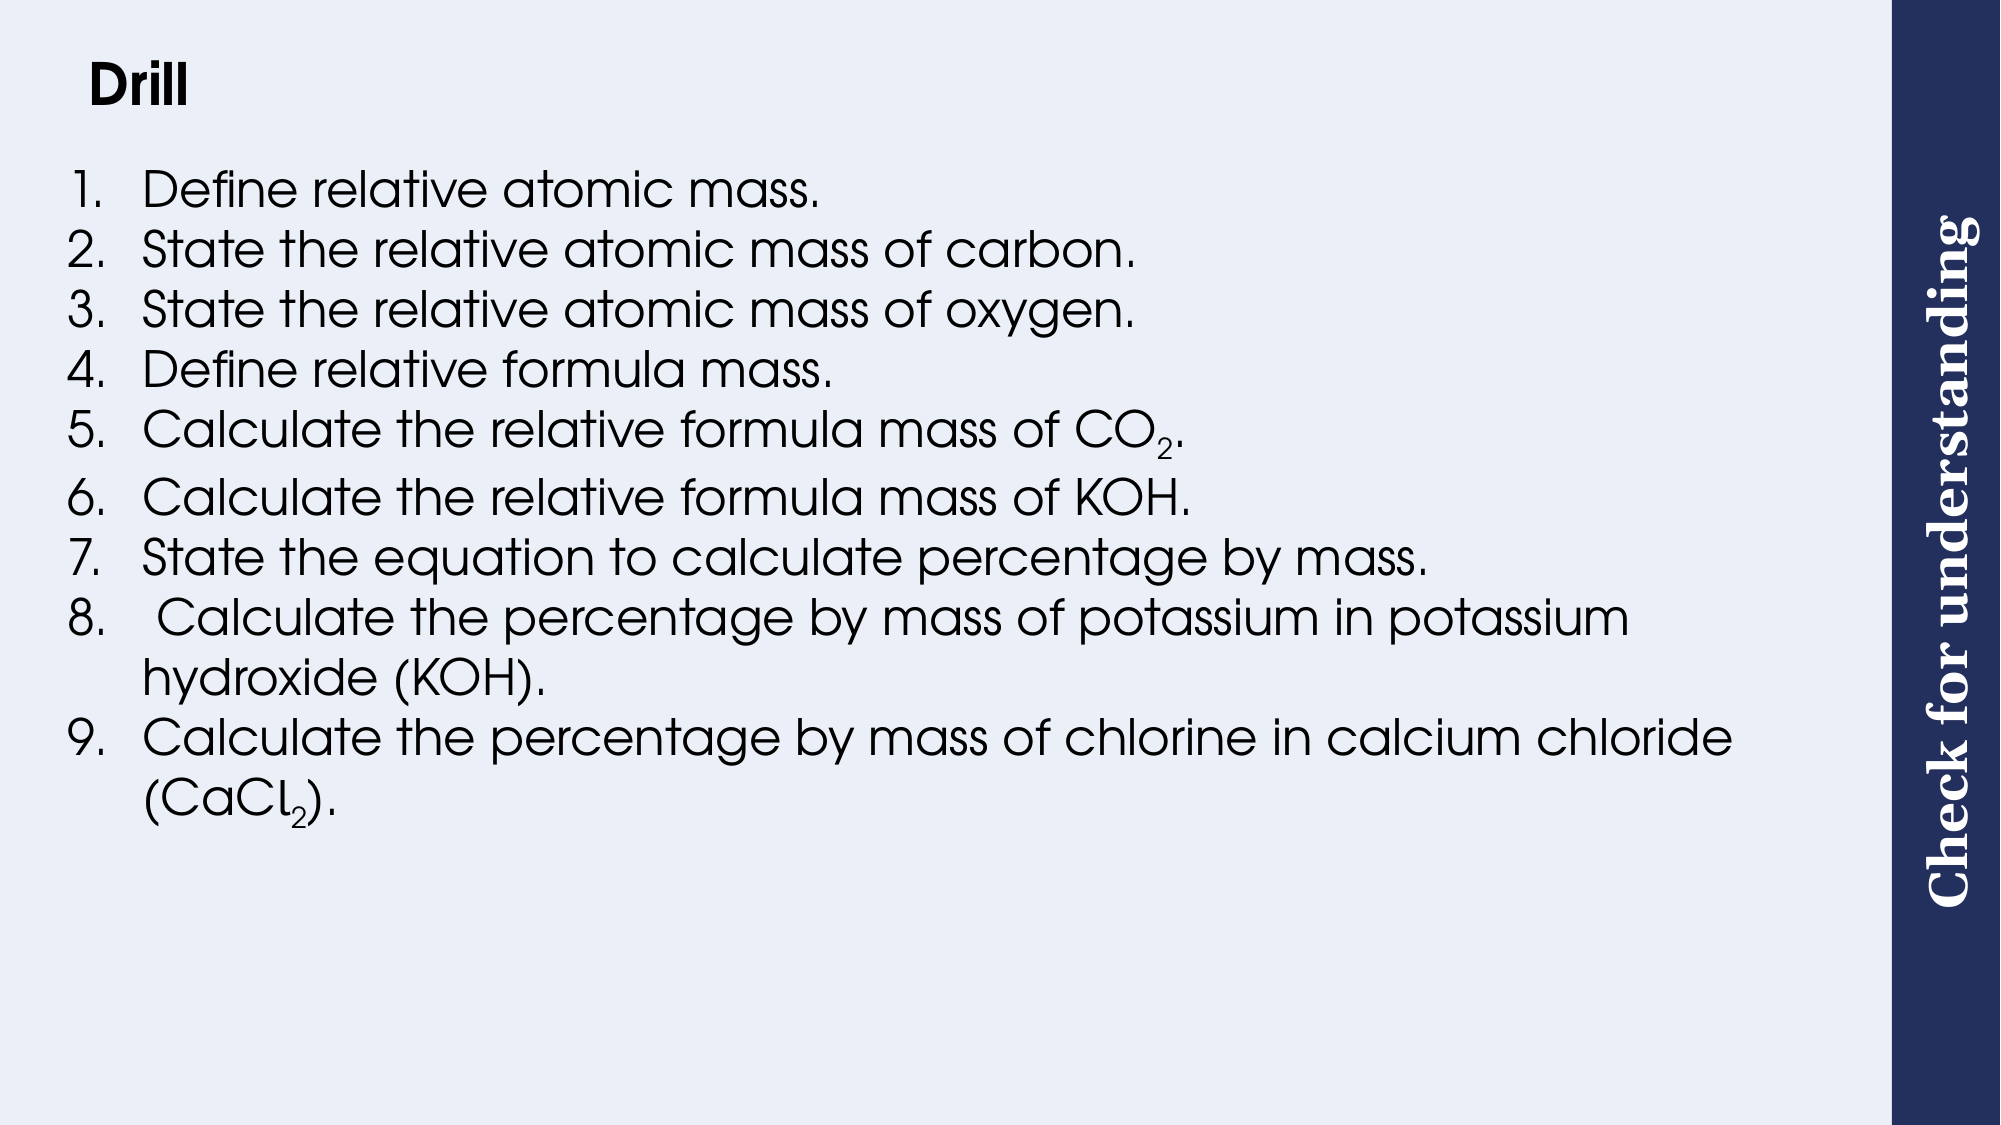

# Drill
Define relative atomic mass.
State the relative atomic mass of carbon.
State the relative atomic mass of oxygen.
Define relative formula mass.
Calculate the relative formula mass of CO2.
Calculate the relative formula mass of KOH.
State the equation to calculate percentage by mass.
 Calculate the percentage by mass of potassium in potassium hydroxide (KOH).
Calculate the percentage by mass of chlorine in calcium chloride (CaCl2).